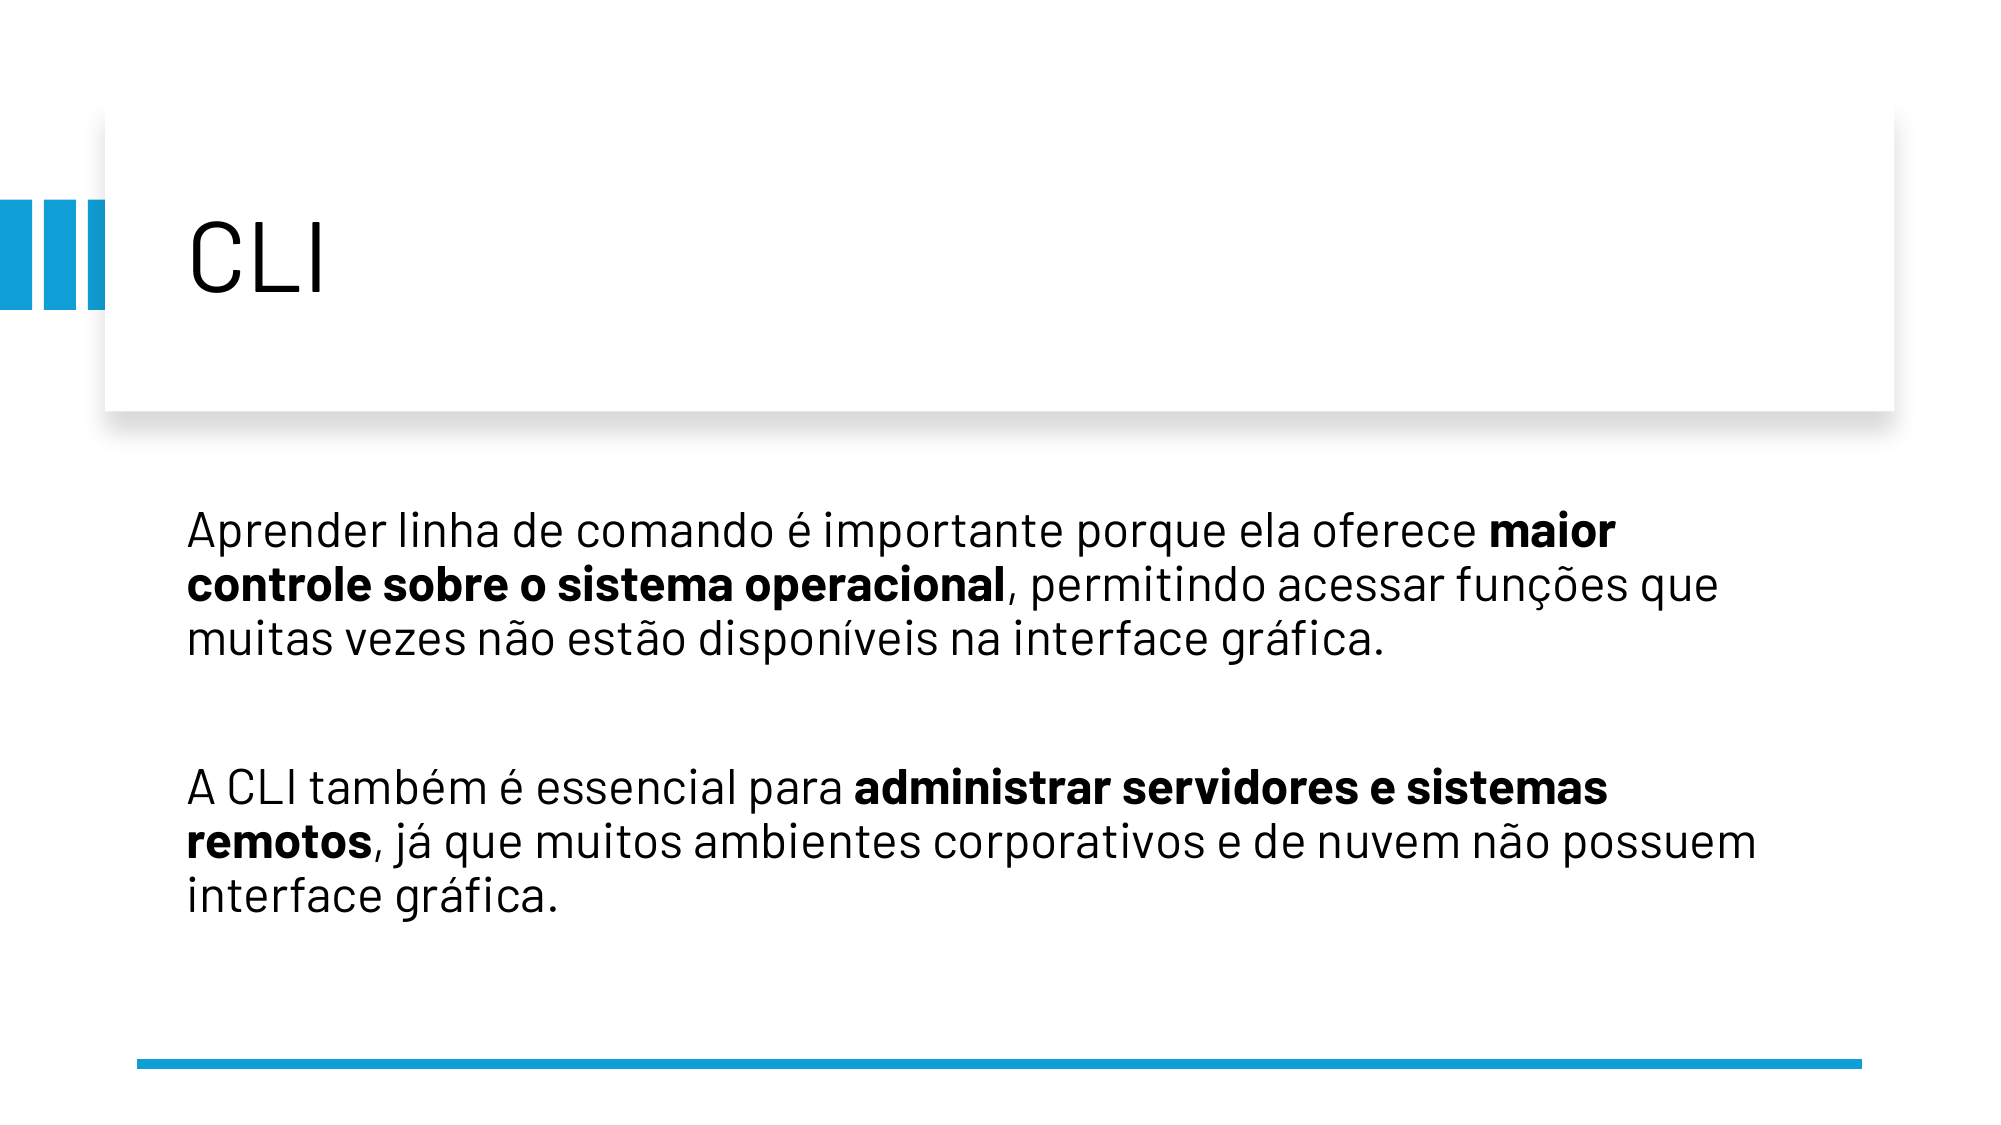

# CLI

Aprender linha de comando é importante porque ela oferece maior controle sobre o sistema operacional, permitindo acessar funções que muitas vezes não estão disponíveis na interface gráfica.

A CLI também é essencial para administrar servidores e sistemas remotos, já que muitos ambientes corporativos e de nuvem não possuem interface gráfica.